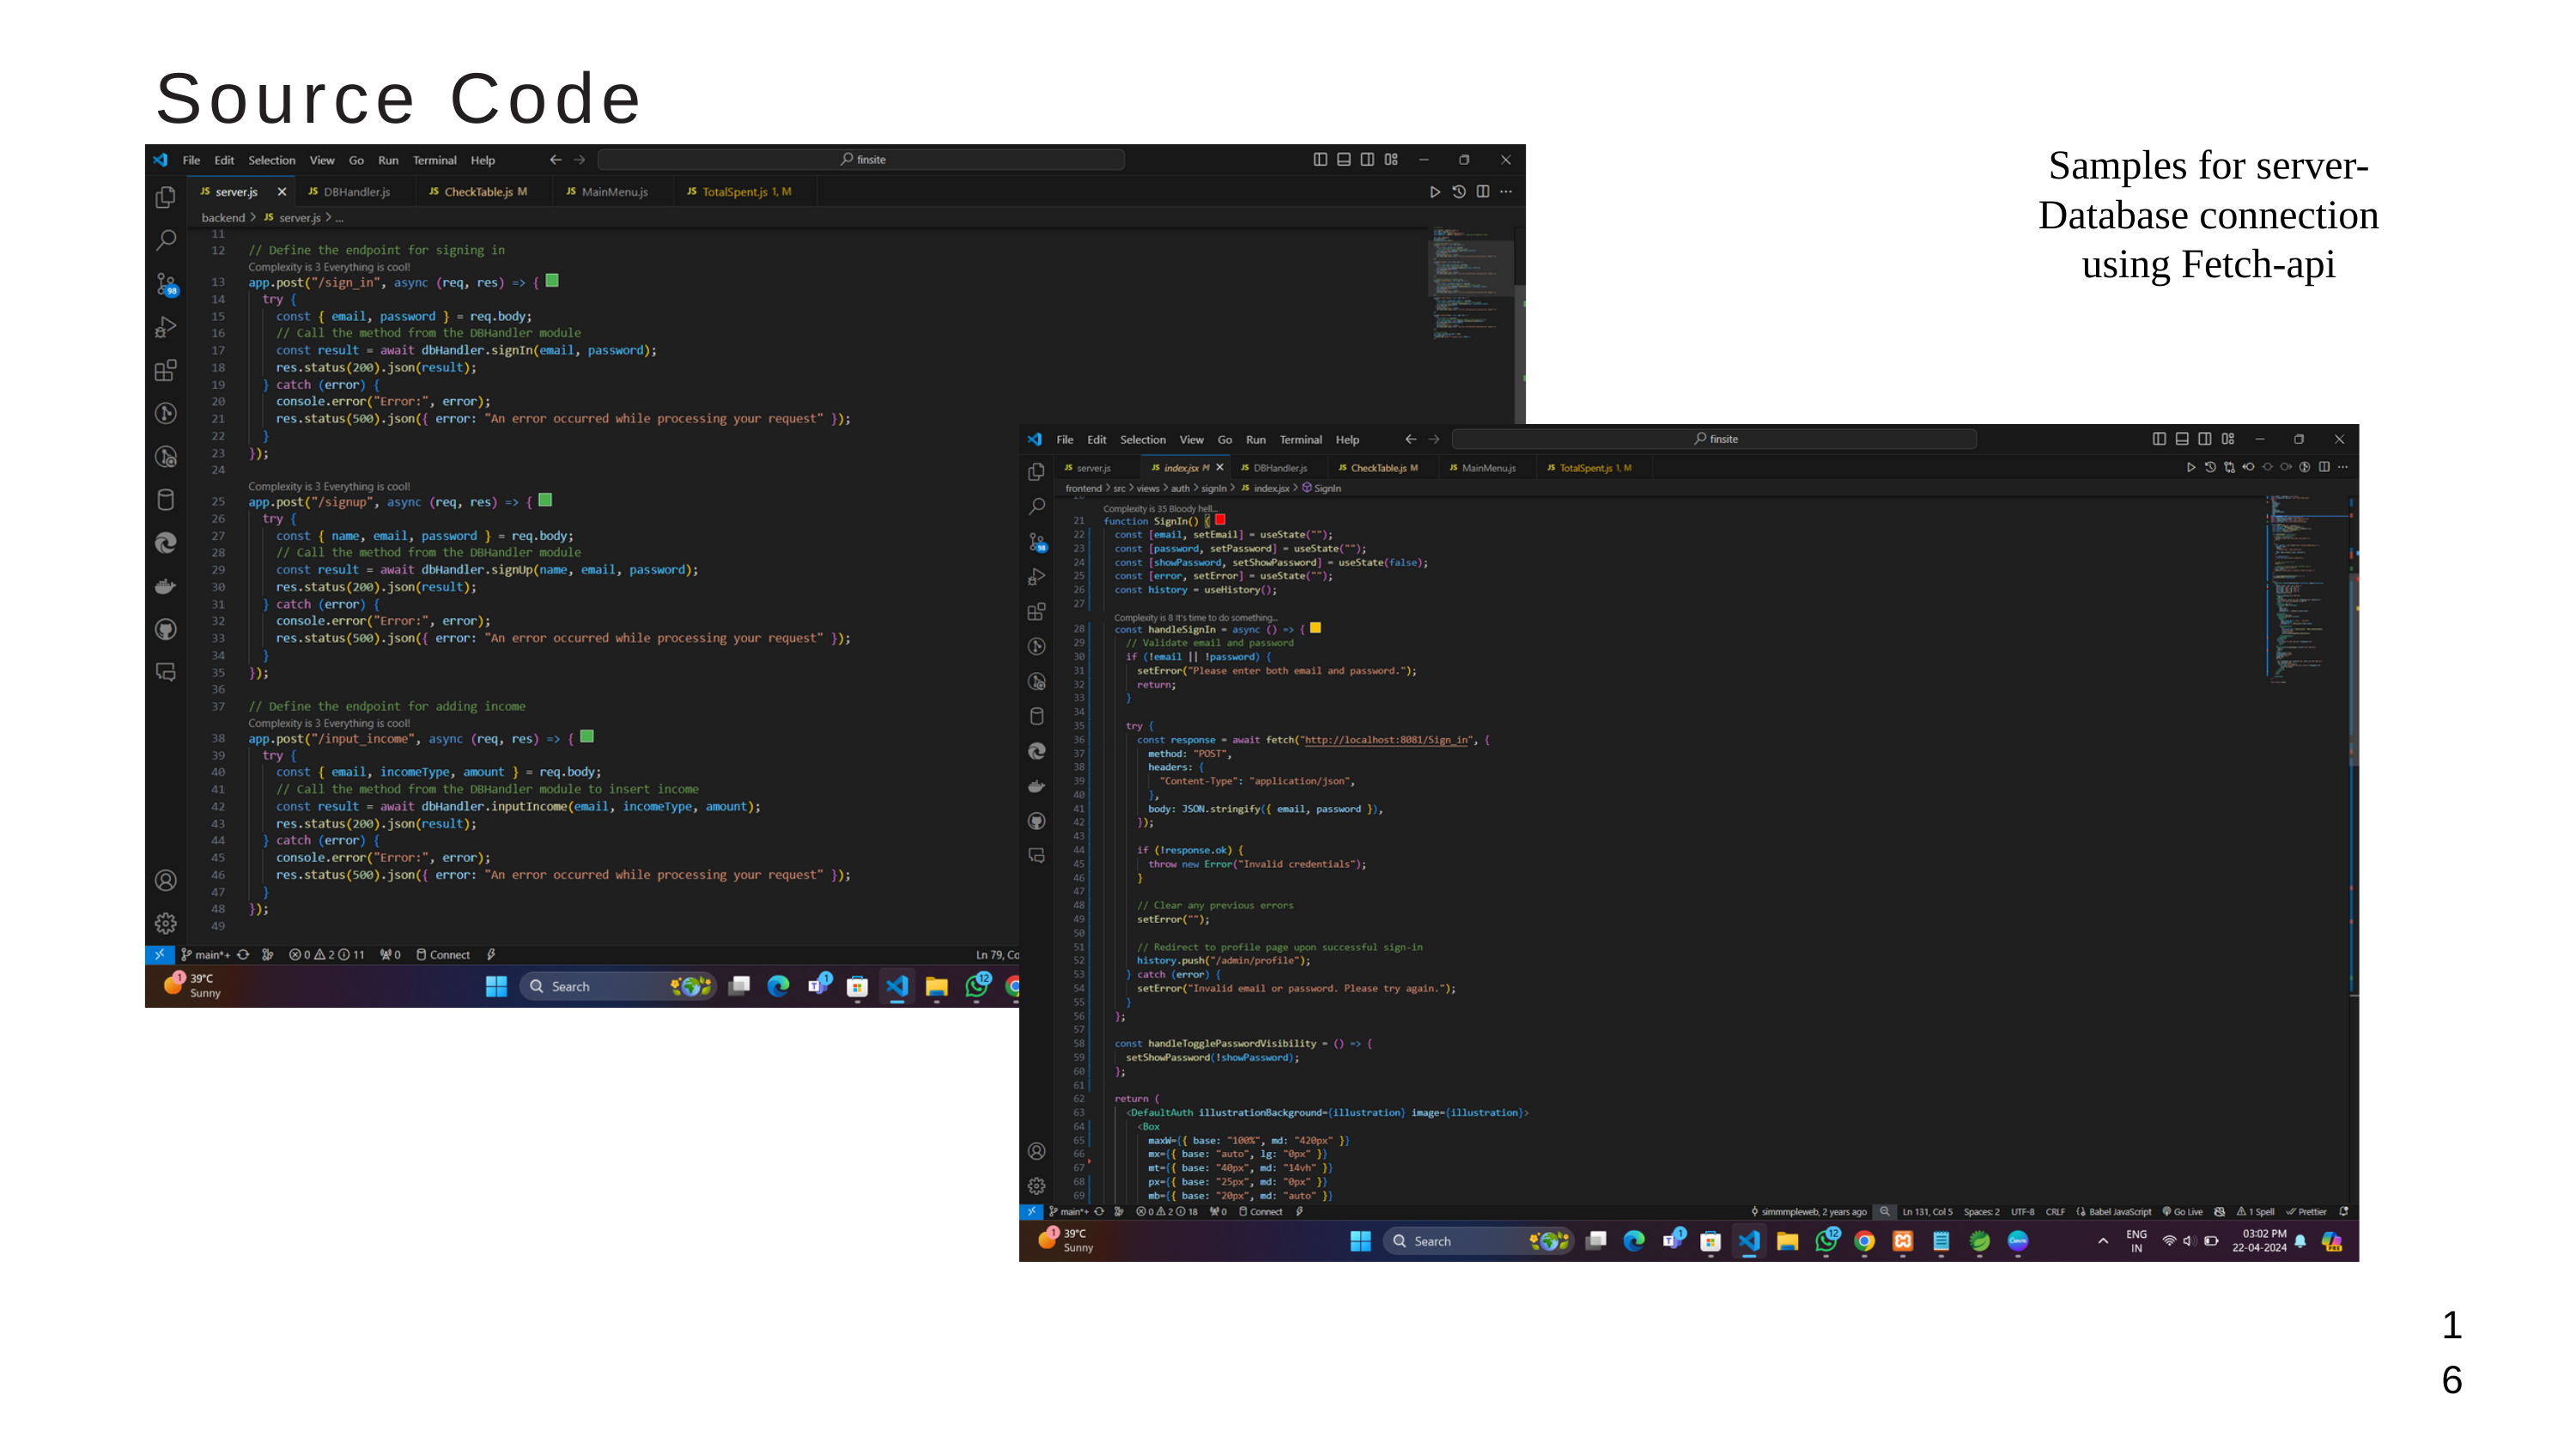

Source Code
Samples for server-Database connection
using Fetch-api

16